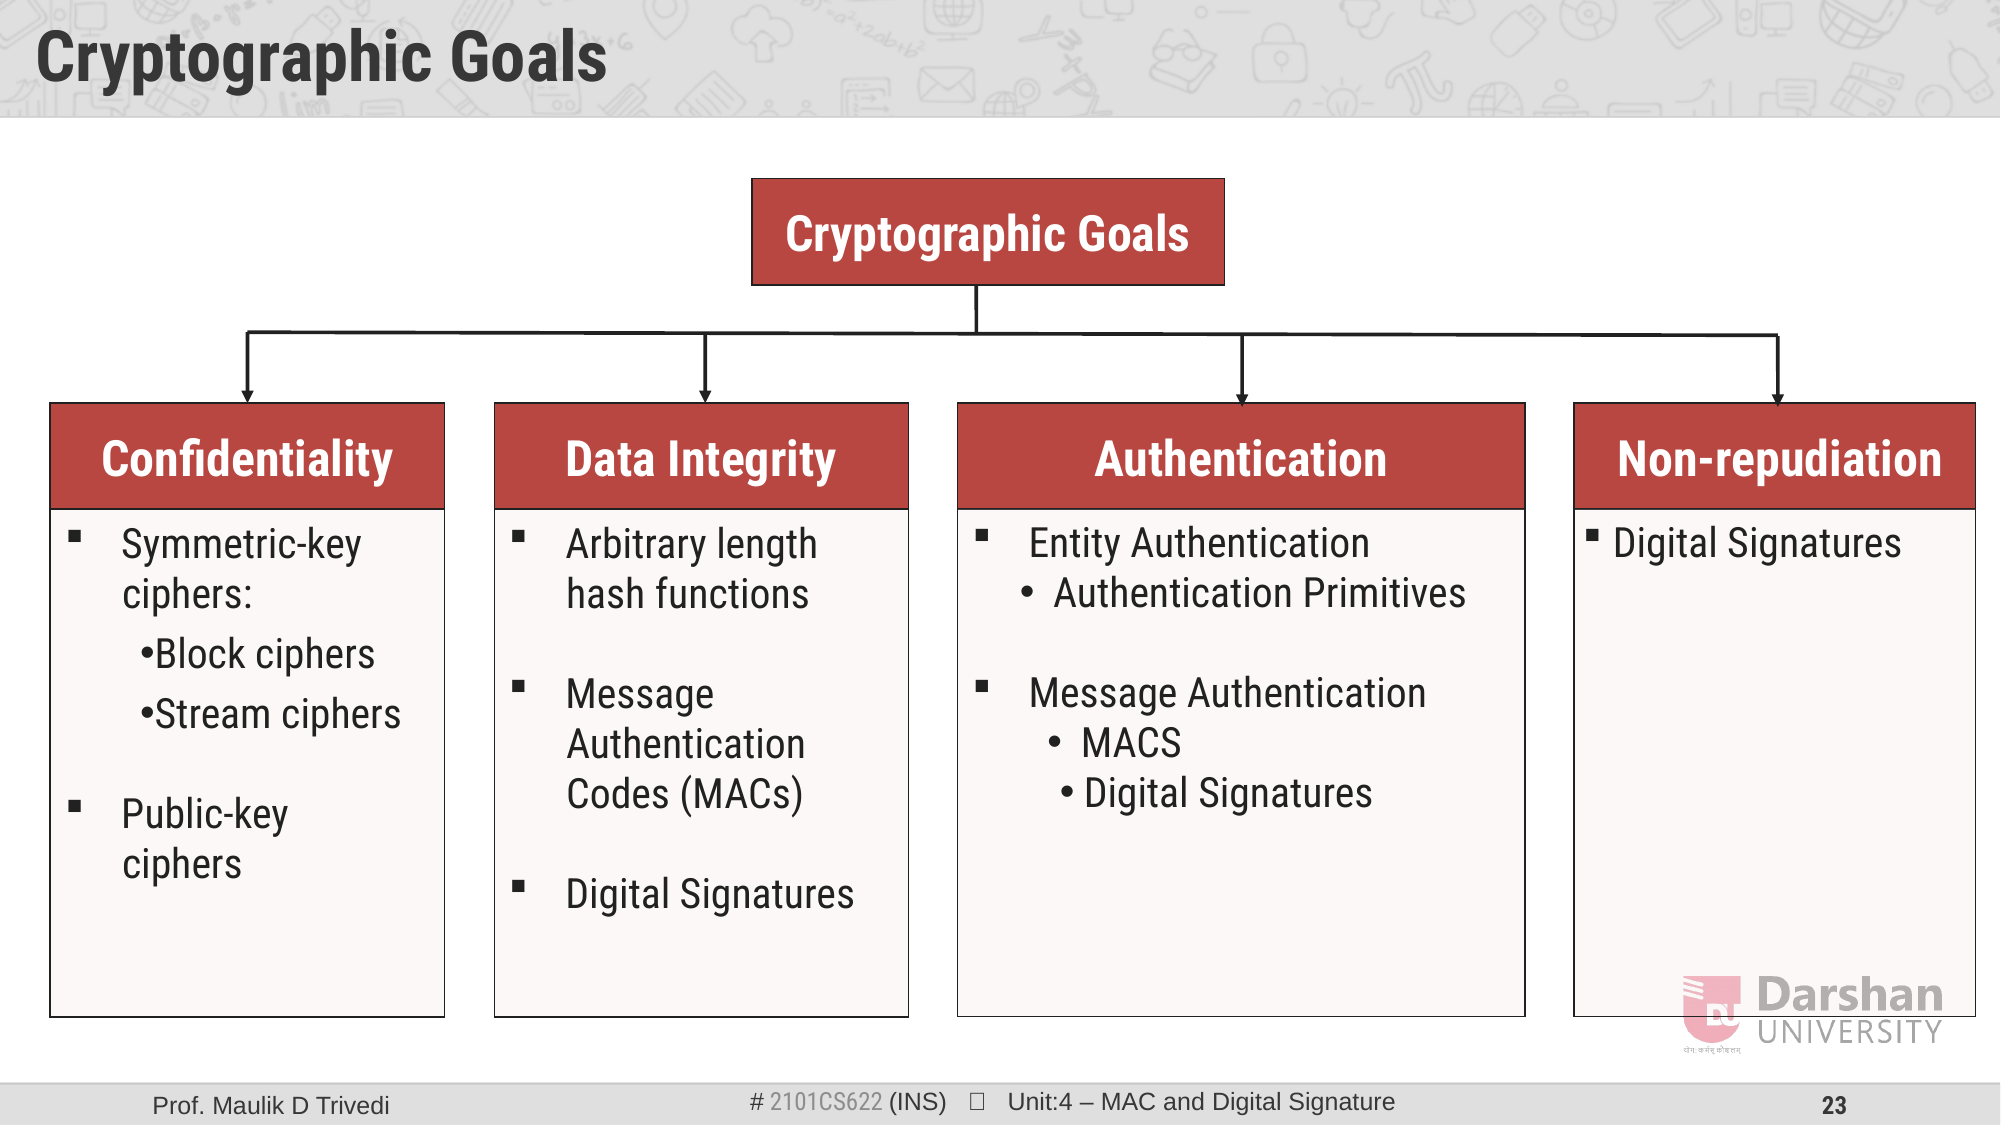

# Cryptographic Goals
Cryptographic Goals

Authentication
 Non-repudiation
Confidentiality
Data Integrity
Entity Authentication
  Authentication Primitives

Message Authentication
  MACS
 Digital Signatures
Digital Signatures
Symmetric-key
      ciphers:
Block ciphers
Stream ciphers

Public-key
      ciphers
Arbitrary length
      hash functions

Message
      Authentication
      Codes (MACs)

Digital Signatures